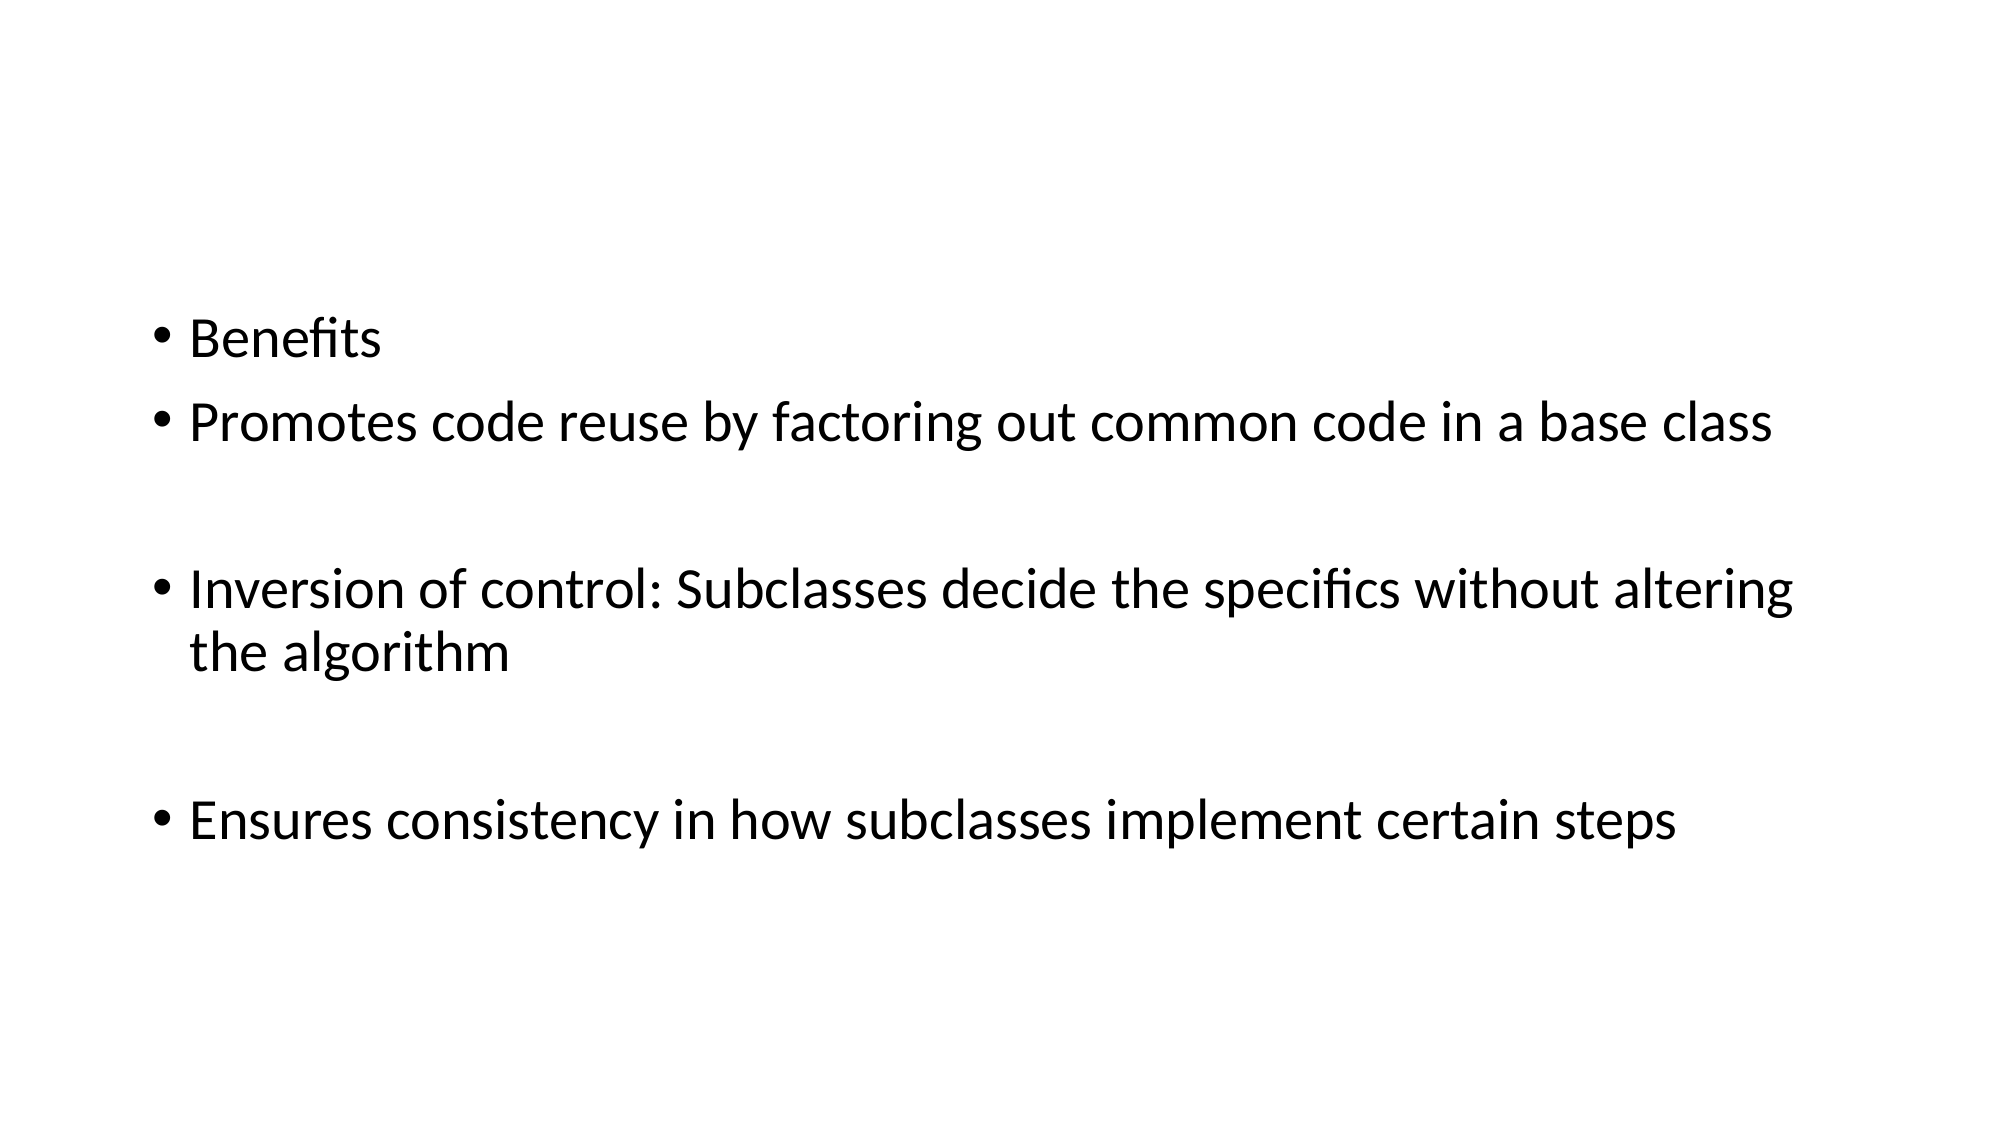

#
Benefits
Promotes code reuse by factoring out common code in a base class

Inversion of control: Subclasses decide the specifics without altering the algorithm

Ensures consistency in how subclasses implement certain steps